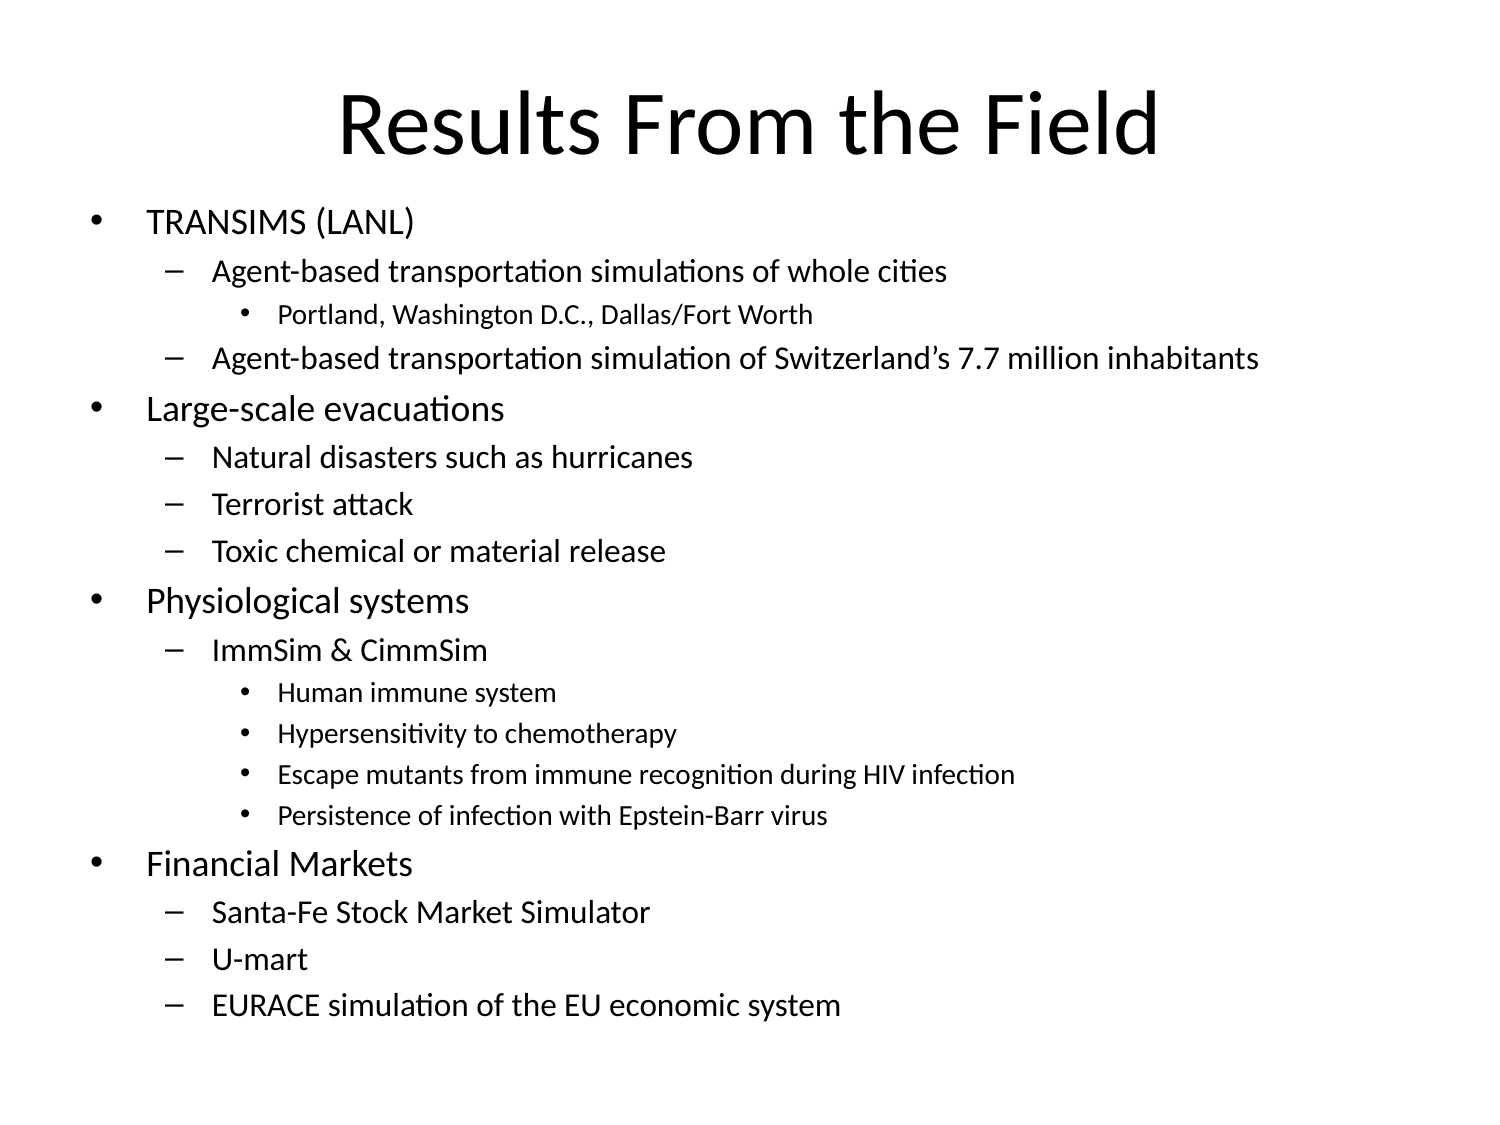

# Results From the Field
TRANSIMS (LANL)
Agent-based transportation simulations of whole cities
Portland, Washington D.C., Dallas/Fort Worth
Agent-based transportation simulation of Switzerland’s 7.7 million inhabitants
Large-scale evacuations
Natural disasters such as hurricanes
Terrorist attack
Toxic chemical or material release
Physiological systems
ImmSim & CimmSim
Human immune system
Hypersensitivity to chemotherapy
Escape mutants from immune recognition during HIV infection
Persistence of infection with Epstein-Barr virus
Financial Markets
Santa-Fe Stock Market Simulator
U-mart
EURACE simulation of the EU economic system